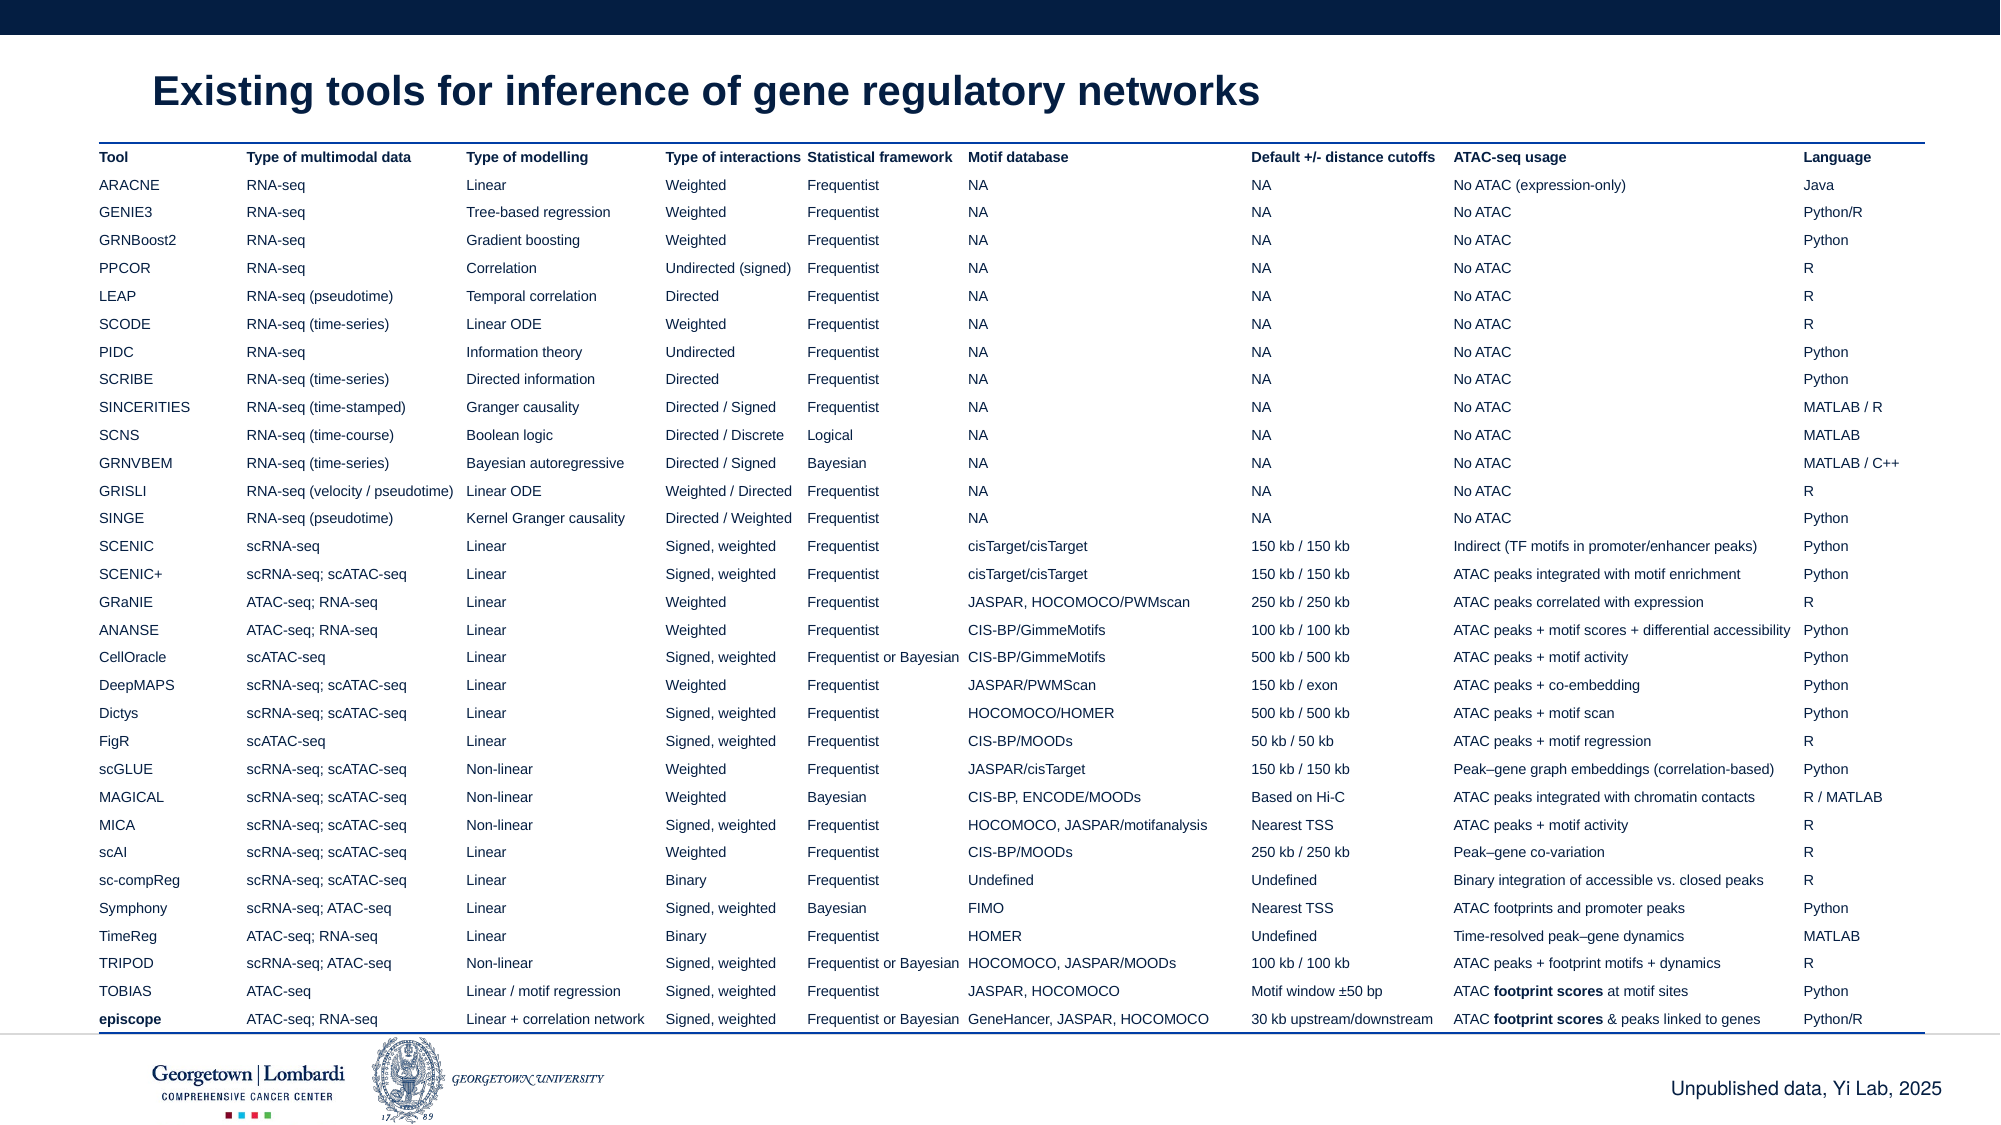

# Existing tools for inference of gene regulatory networks
| Tool | Type of multimodal data | Type of modelling | Type of interactions | Statistical framework | Motif database | Default +/- distance cutoffs | ATAC-seq usage | Language |
| --- | --- | --- | --- | --- | --- | --- | --- | --- |
| ARACNE | RNA-seq | Linear | Weighted | Frequentist | NA | NA | No ATAC (expression-only) | Java |
| GENIE3 | RNA-seq | Tree-based regression | Weighted | Frequentist | NA | NA | No ATAC | Python/R |
| GRNBoost2 | RNA-seq | Gradient boosting | Weighted | Frequentist | NA | NA | No ATAC | Python |
| PPCOR | RNA-seq | Correlation | Undirected (signed) | Frequentist | NA | NA | No ATAC | R |
| LEAP | RNA-seq (pseudotime) | Temporal correlation | Directed | Frequentist | NA | NA | No ATAC | R |
| SCODE | RNA-seq (time-series) | Linear ODE | Weighted | Frequentist | NA | NA | No ATAC | R |
| PIDC | RNA-seq | Information theory | Undirected | Frequentist | NA | NA | No ATAC | Python |
| SCRIBE | RNA-seq (time-series) | Directed information | Directed | Frequentist | NA | NA | No ATAC | Python |
| SINCERITIES | RNA-seq (time-stamped) | Granger causality | Directed / Signed | Frequentist | NA | NA | No ATAC | MATLAB / R |
| SCNS | RNA-seq (time-course) | Boolean logic | Directed / Discrete | Logical | NA | NA | No ATAC | MATLAB |
| GRNVBEM | RNA-seq (time-series) | Bayesian autoregressive | Directed / Signed | Bayesian | NA | NA | No ATAC | MATLAB / C++ |
| GRISLI | RNA-seq (velocity / pseudotime) | Linear ODE | Weighted / Directed | Frequentist | NA | NA | No ATAC | R |
| SINGE | RNA-seq (pseudotime) | Kernel Granger causality | Directed / Weighted | Frequentist | NA | NA | No ATAC | Python |
| SCENIC | scRNA-seq | Linear | Signed, weighted | Frequentist | cisTarget/cisTarget | 150 kb / 150 kb | Indirect (TF motifs in promoter/enhancer peaks) | Python |
| SCENIC+ | scRNA-seq; scATAC-seq | Linear | Signed, weighted | Frequentist | cisTarget/cisTarget | 150 kb / 150 kb | ATAC peaks integrated with motif enrichment | Python |
| GRaNIE | ATAC-seq; RNA-seq | Linear | Weighted | Frequentist | JASPAR, HOCOMOCO/PWMscan | 250 kb / 250 kb | ATAC peaks correlated with expression | R |
| ANANSE | ATAC-seq; RNA-seq | Linear | Weighted | Frequentist | CIS-BP/GimmeMotifs | 100 kb / 100 kb | ATAC peaks + motif scores + differential accessibility | Python |
| CellOracle | scATAC-seq | Linear | Signed, weighted | Frequentist or Bayesian | CIS-BP/GimmeMotifs | 500 kb / 500 kb | ATAC peaks + motif activity | Python |
| DeepMAPS | scRNA-seq; scATAC-seq | Linear | Weighted | Frequentist | JASPAR/PWMScan | 150 kb / exon | ATAC peaks + co-embedding | Python |
| Dictys | scRNA-seq; scATAC-seq | Linear | Signed, weighted | Frequentist | HOCOMOCO/HOMER | 500 kb / 500 kb | ATAC peaks + motif scan | Python |
| FigR | scATAC-seq | Linear | Signed, weighted | Frequentist | CIS-BP/MOODs | 50 kb / 50 kb | ATAC peaks + motif regression | R |
| scGLUE | scRNA-seq; scATAC-seq | Non-linear | Weighted | Frequentist | JASPAR/cisTarget | 150 kb / 150 kb | Peak–gene graph embeddings (correlation-based) | Python |
| MAGICAL | scRNA-seq; scATAC-seq | Non-linear | Weighted | Bayesian | CIS-BP, ENCODE/MOODs | Based on Hi-C | ATAC peaks integrated with chromatin contacts | R / MATLAB |
| MICA | scRNA-seq; scATAC-seq | Non-linear | Signed, weighted | Frequentist | HOCOMOCO, JASPAR/motifanalysis | Nearest TSS | ATAC peaks + motif activity | R |
| scAI | scRNA-seq; scATAC-seq | Linear | Weighted | Frequentist | CIS-BP/MOODs | 250 kb / 250 kb | Peak–gene co-variation | R |
| sc-compReg | scRNA-seq; scATAC-seq | Linear | Binary | Frequentist | Undefined | Undefined | Binary integration of accessible vs. closed peaks | R |
| Symphony | scRNA-seq; ATAC-seq | Linear | Signed, weighted | Bayesian | FIMO | Nearest TSS | ATAC footprints and promoter peaks | Python |
| TimeReg | ATAC-seq; RNA-seq | Linear | Binary | Frequentist | HOMER | Undefined | Time-resolved peak–gene dynamics | MATLAB |
| TRIPOD | scRNA-seq; ATAC-seq | Non-linear | Signed, weighted | Frequentist or Bayesian | HOCOMOCO, JASPAR/MOODs | 100 kb / 100 kb | ATAC peaks + footprint motifs + dynamics | R |
| TOBIAS | ATAC-seq | Linear / motif regression | Signed, weighted | Frequentist | JASPAR, HOCOMOCO | Motif window ±50 bp | ATAC footprint scores at motif sites | Python |
| episcope | ATAC-seq; RNA-seq | Linear + correlation network | Signed, weighted | Frequentist or Bayesian | GeneHancer, JASPAR, HOCOMOCO | 30 kb upstream/downstream | ATAC footprint scores & peaks linked to genes | Python/R |
Unpublished data, Yi Lab, 2025